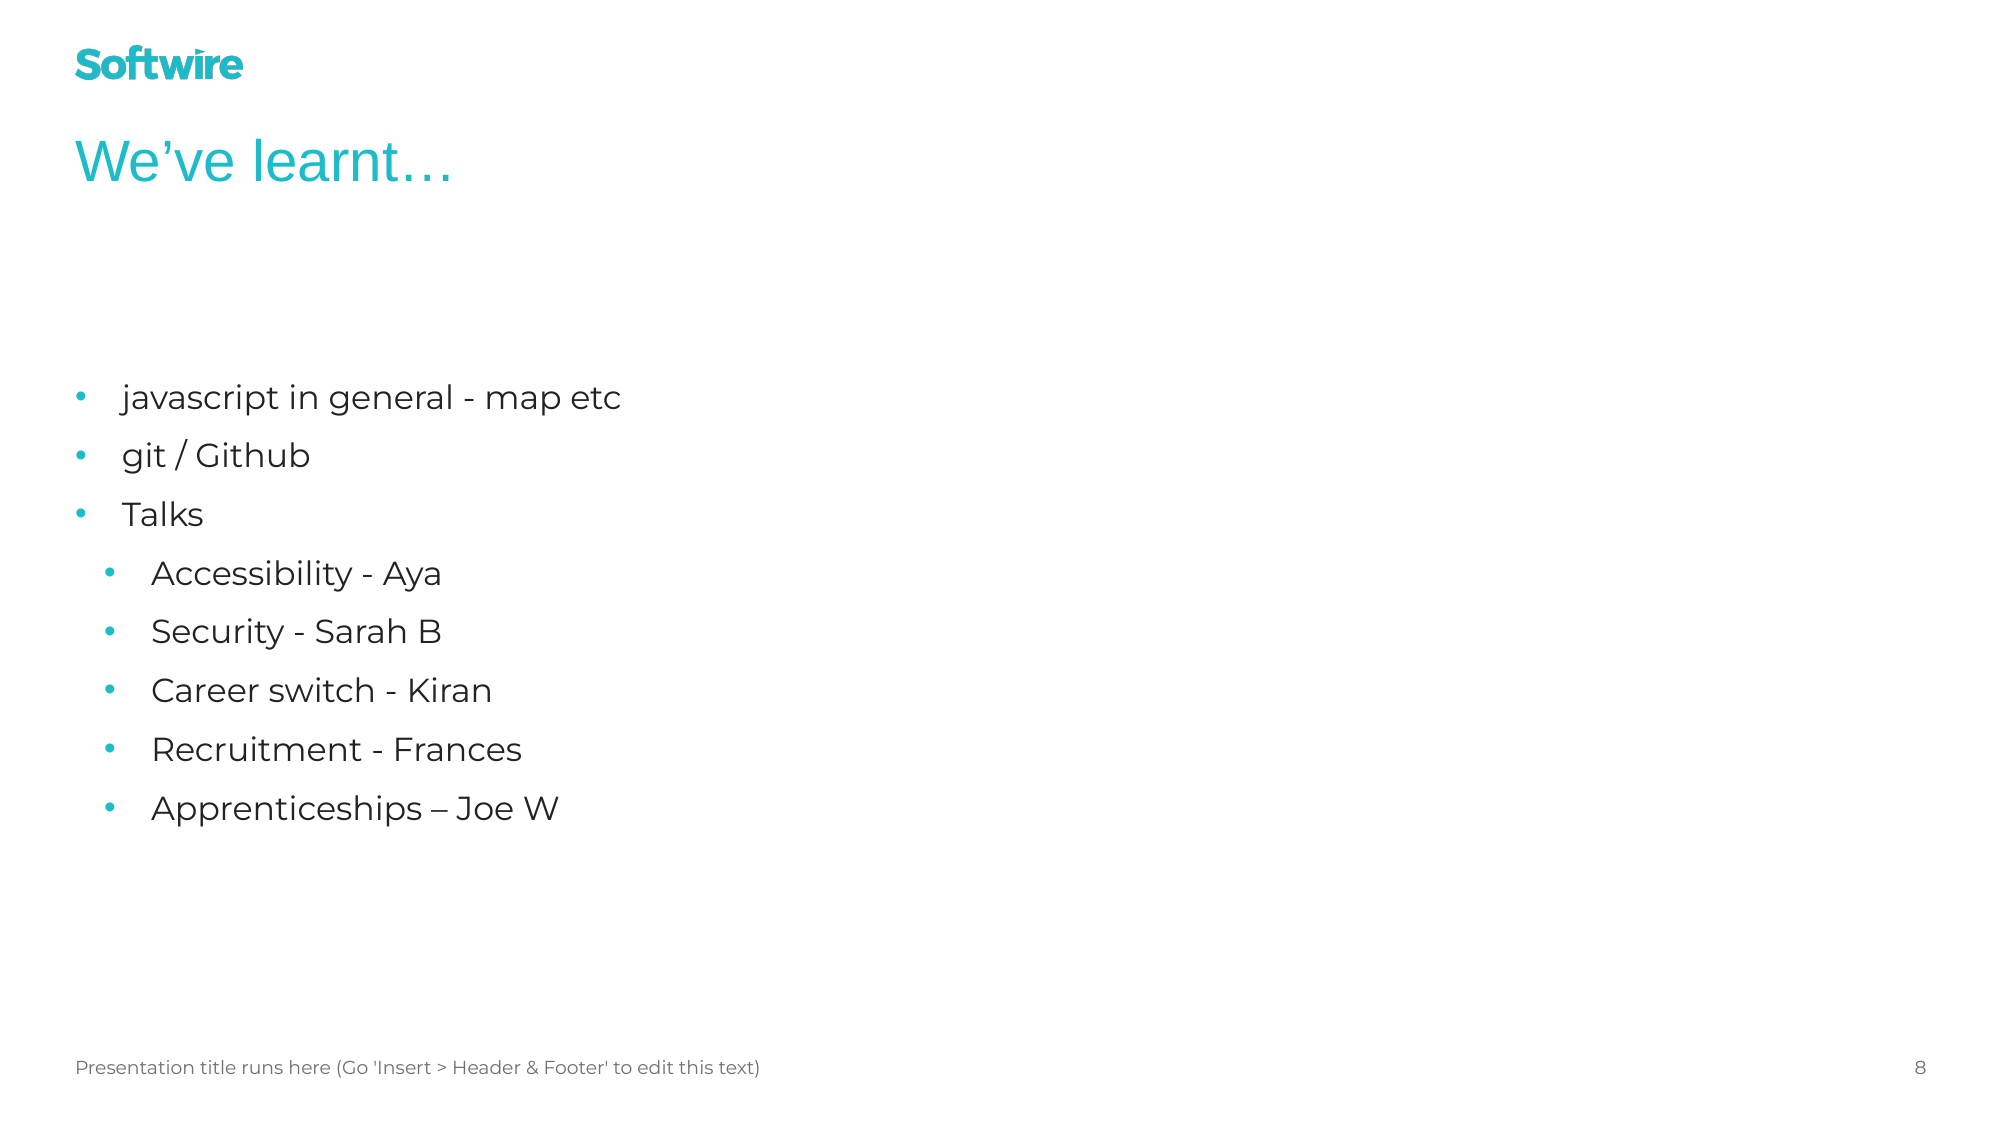

# We’ve learnt…

javascript in general - map etc
git / Github
Talks
Accessibility - Aya
Security - Sarah B
Career switch - Kiran
Recruitment - Frances
Apprenticeships – Joe W
Presentation title runs here (Go 'Insert > Header & Footer' to edit this text)
8